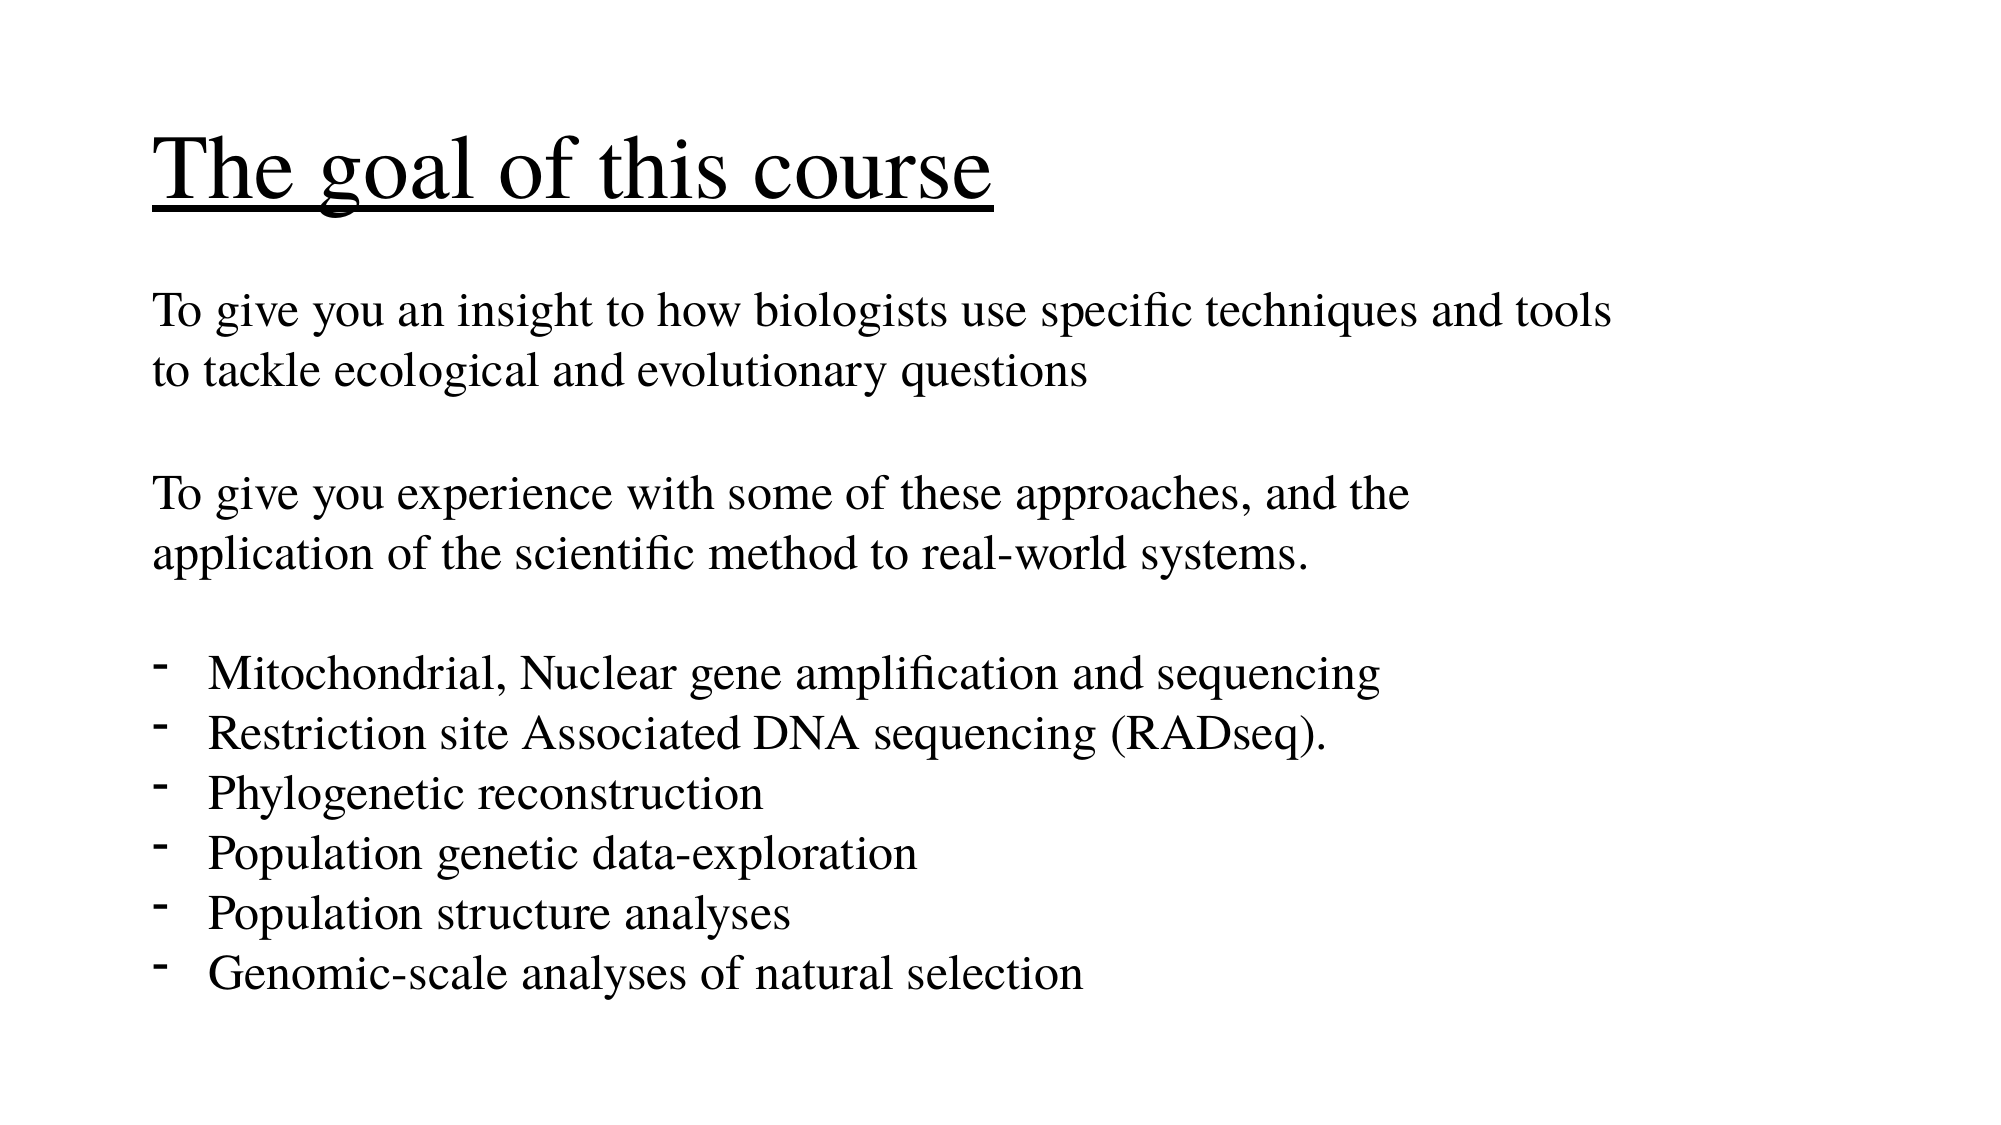

# The goal of this course
To give you an insight to how biologists use specific techniques and tools to tackle ecological and evolutionary questions
To give you experience with some of these approaches, and the application of the scientific method to real-world systems.

Mitochondrial, Nuclear gene amplification and sequencing
Restriction site Associated DNA sequencing (RADseq).
Phylogenetic reconstruction
Population genetic data-exploration
Population structure analyses
Genomic-scale analyses of natural selection